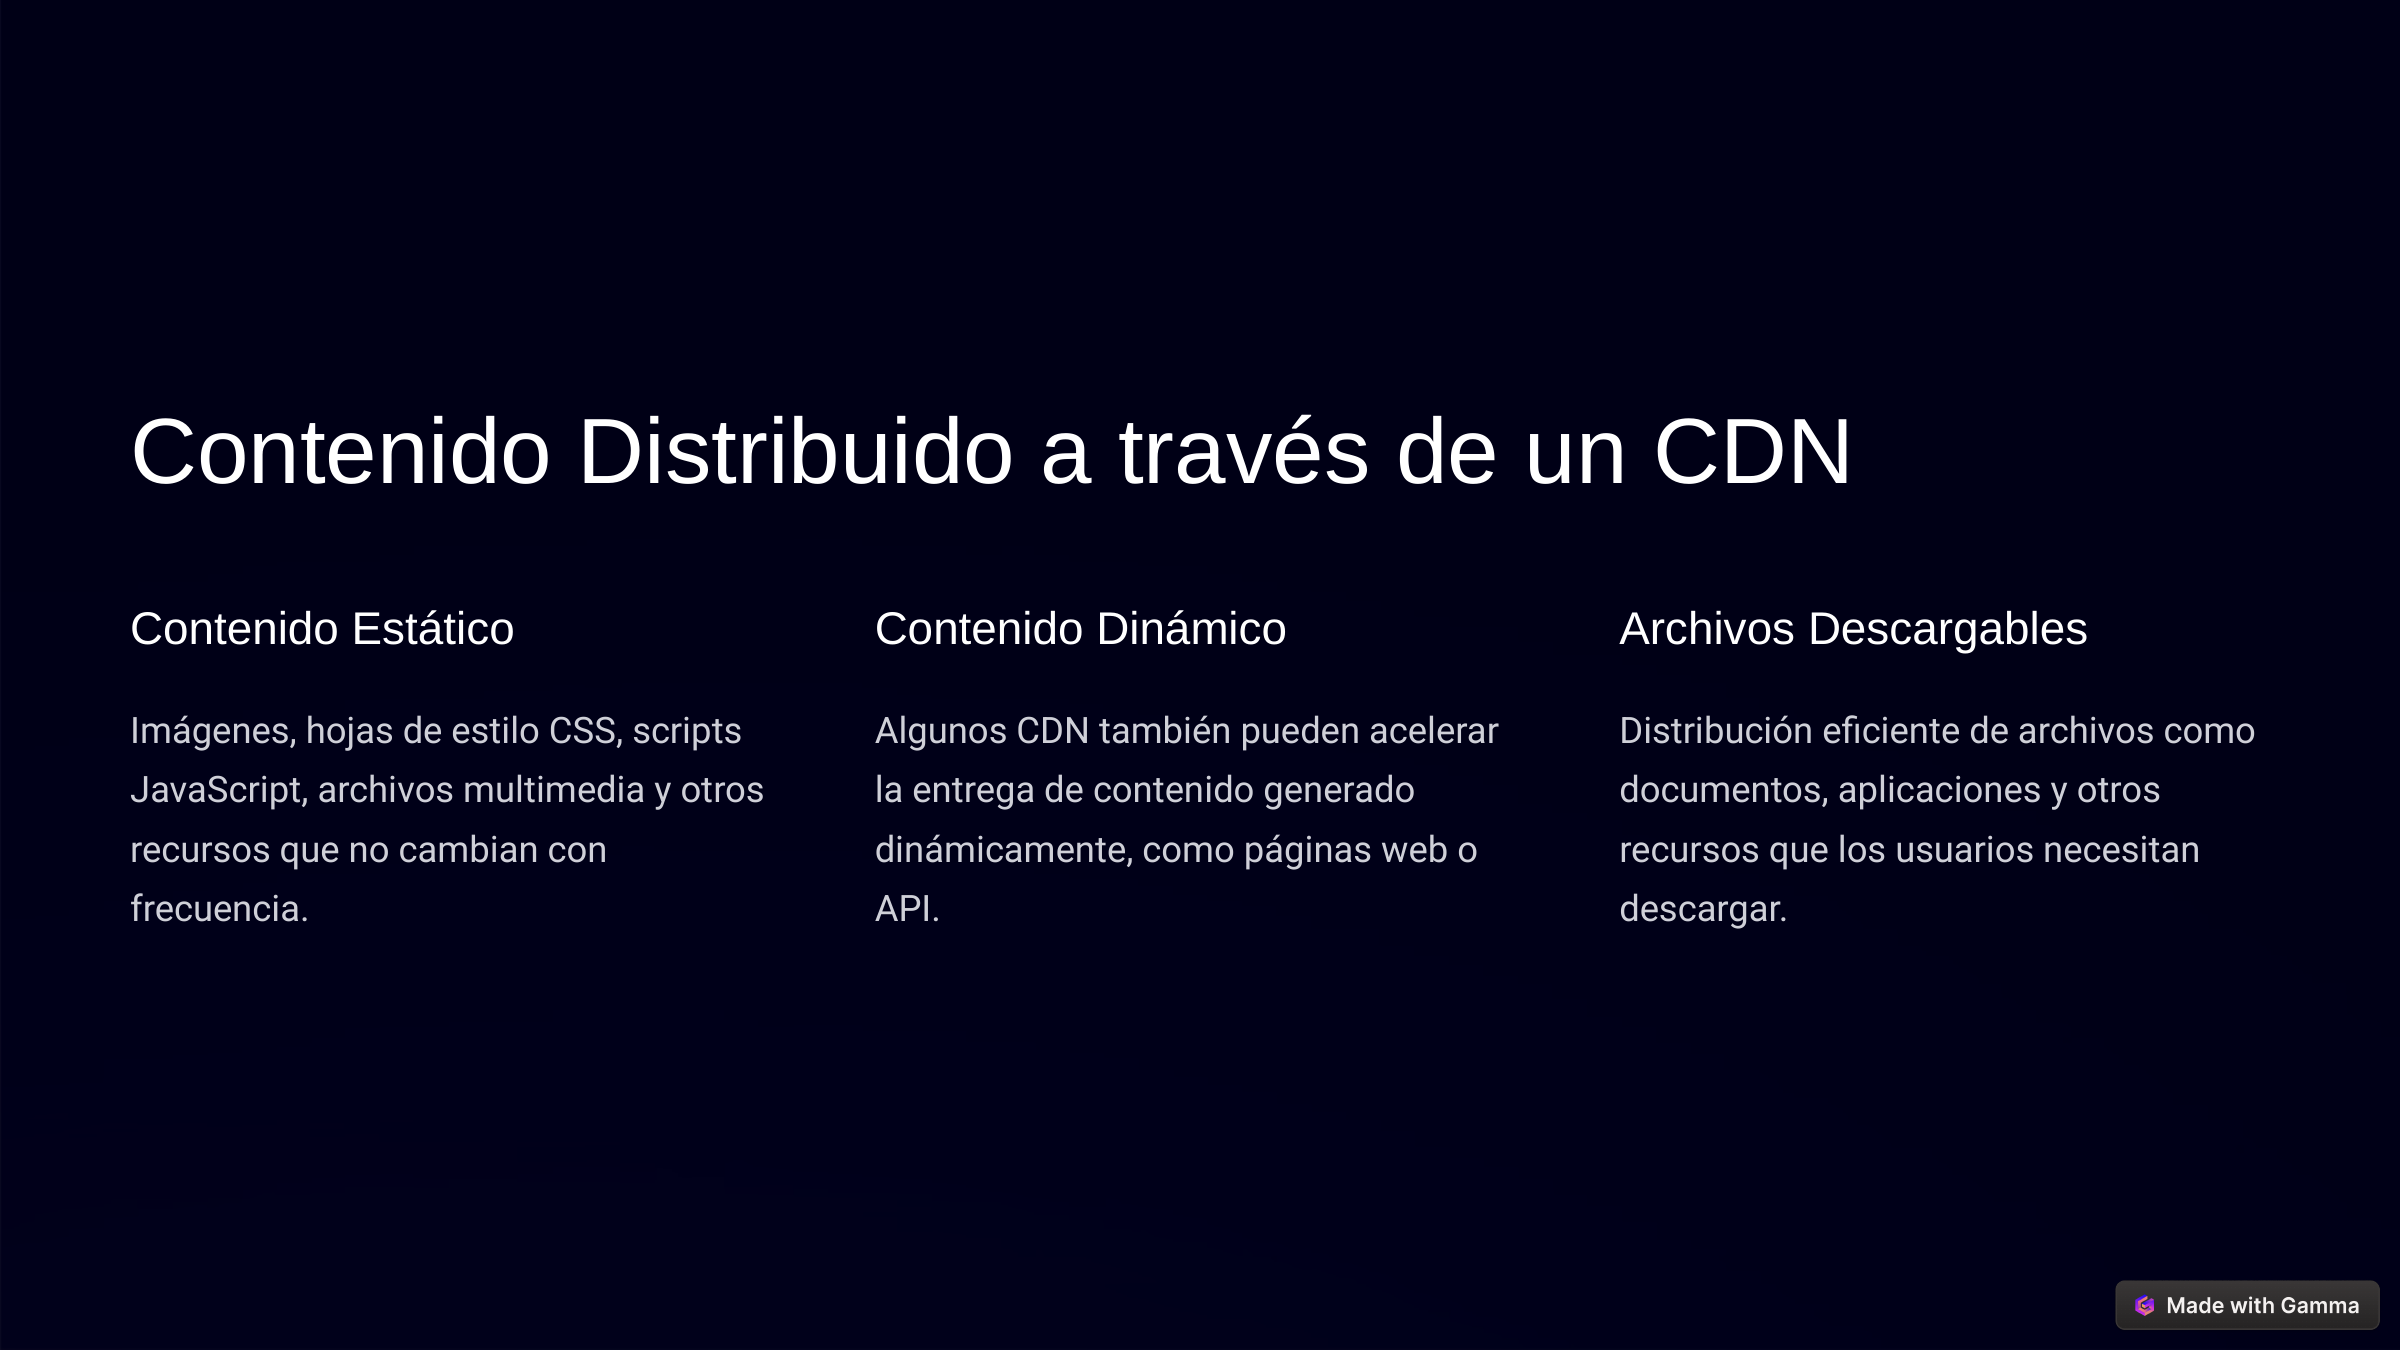

Contenido Distribuido a través de un CDN
Contenido Estático
Contenido Dinámico
Archivos Descargables
Imágenes, hojas de estilo CSS, scripts JavaScript, archivos multimedia y otros recursos que no cambian con frecuencia.
Algunos CDN también pueden acelerar la entrega de contenido generado dinámicamente, como páginas web o API.
Distribución eficiente de archivos como documentos, aplicaciones y otros recursos que los usuarios necesitan descargar.